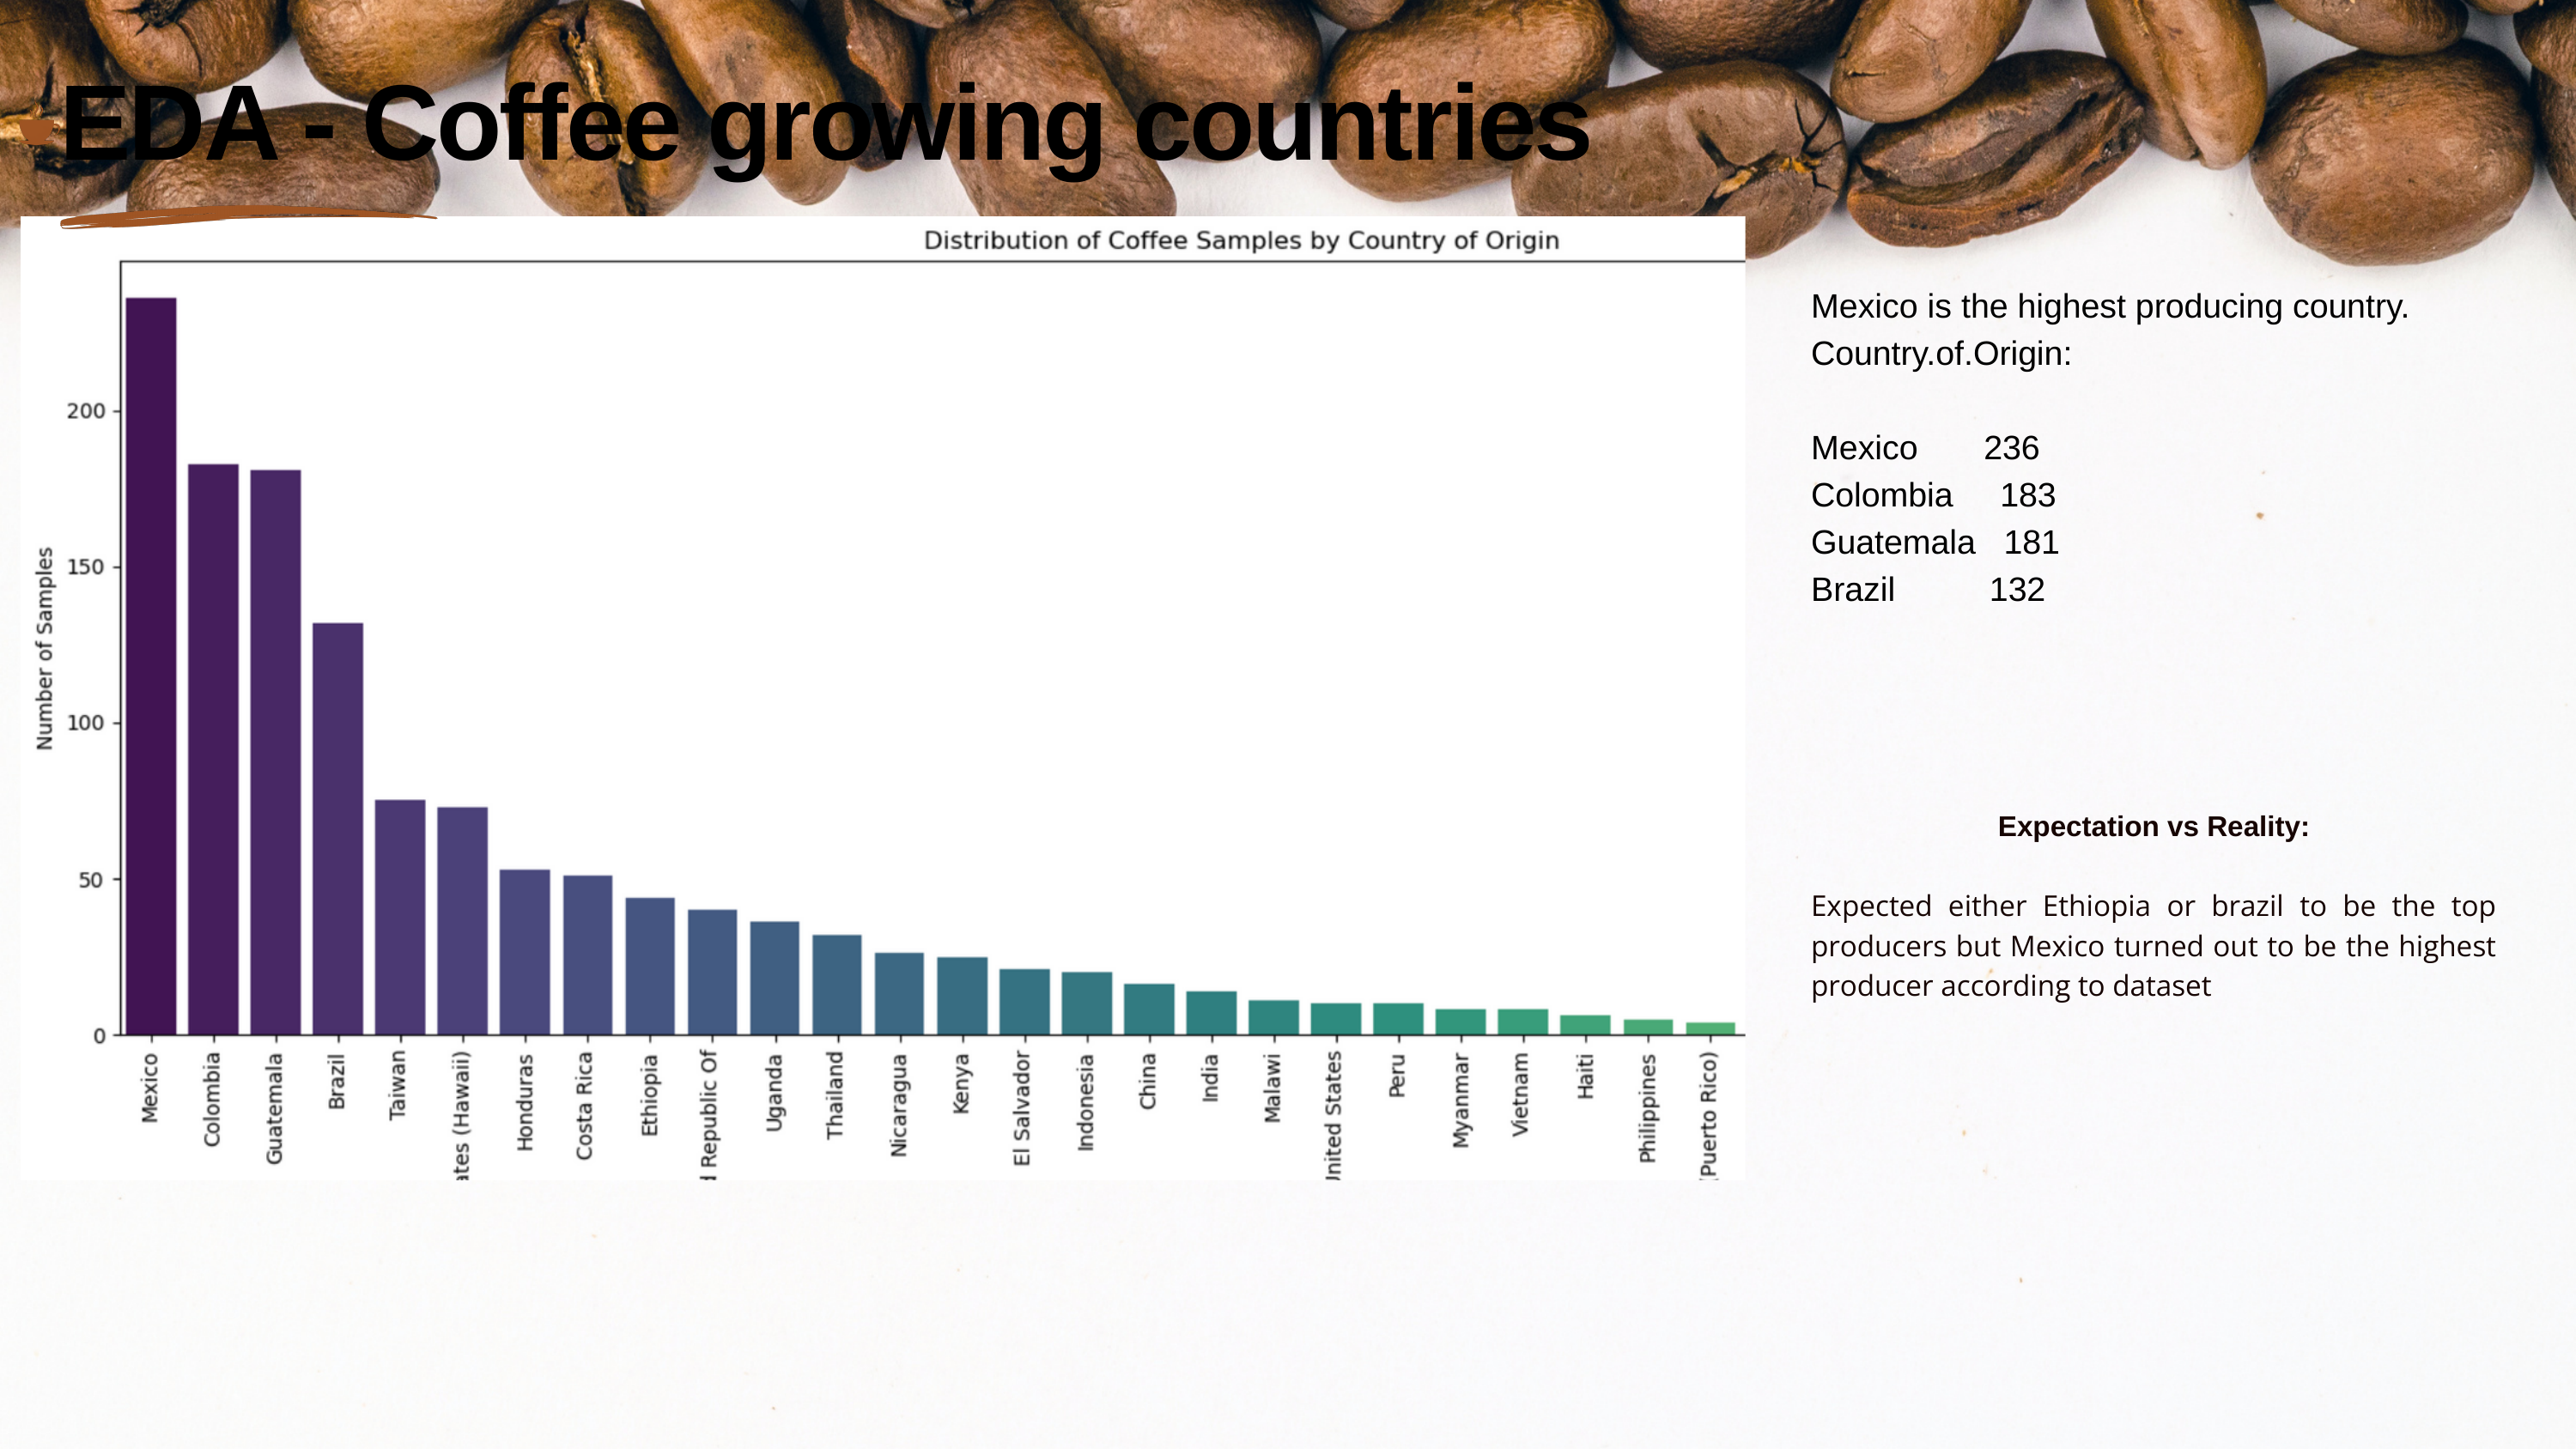

EDA - Coffee growing countries

Mexico is the highest producing country.
Country.of.Origin:

Mexico       236
Colombia     183
Guatemala   181
Brazil          132

Expectation vs Reality:

Expected either Ethiopia or brazil to be the top producers but Mexico turned out to be the highest producer according to dataset